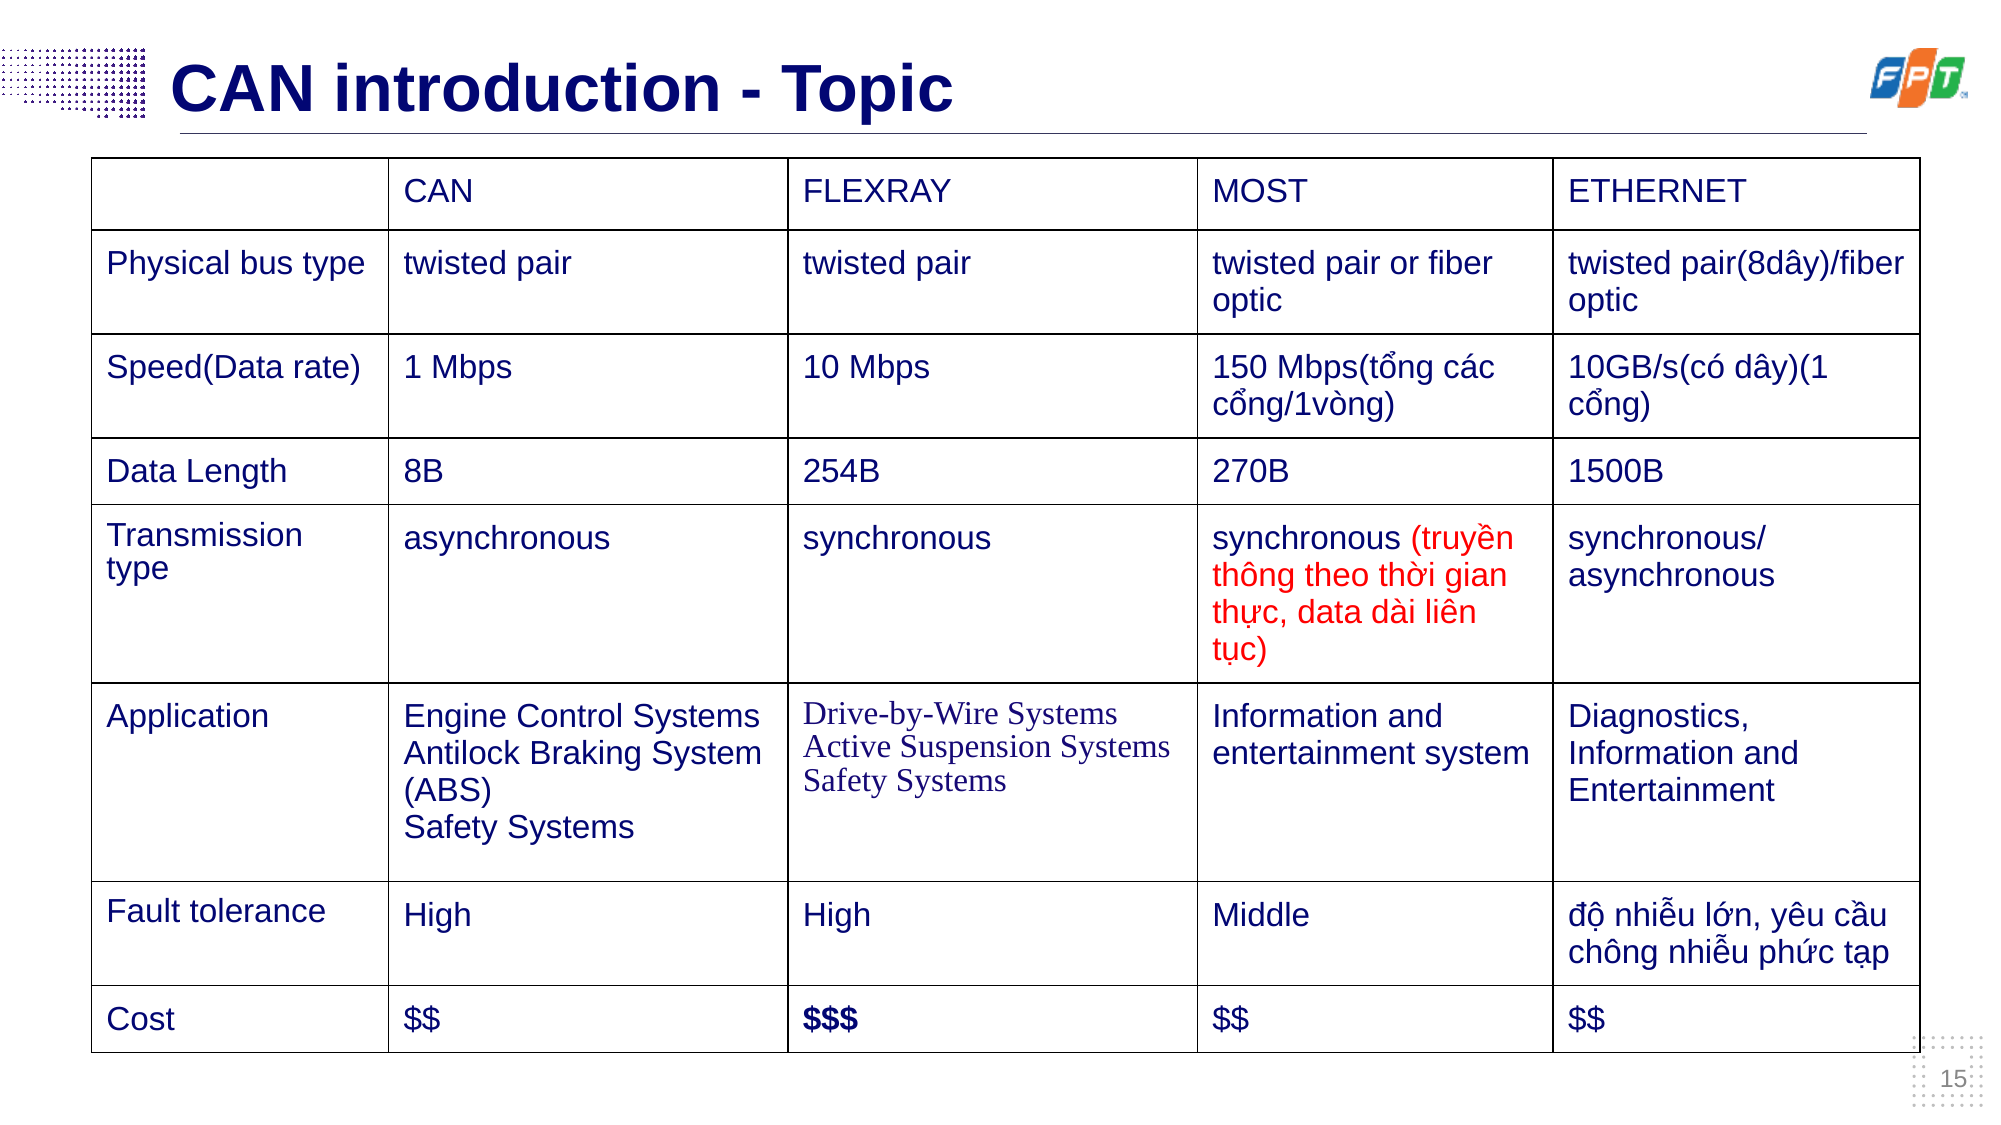

# CAN introduction - Topic
|  | CAN | FLEXRAY | MOST | ETHERNET |
| --- | --- | --- | --- | --- |
| Physical bus type | twisted pair | twisted pair | twisted pair or fiber optic | twisted pair(8dây)/fiber optic |
| Speed(Data rate) | 1 Mbps | 10 Mbps | 150 Mbps(tổng các cổng/1vòng) | 10GB/s(có dây)(1 cổng) |
| Data Length | 8B | 254B | 270B | 1500B |
| Transmission type | asynchronous | synchronous | synchronous (truyền thông theo thời gian thực, data dài liên tục) | synchronous/asynchronous |
| Application | Engine Control Systems Antilock Braking System (ABS) Safety Systems | Drive-by-Wire Systems Active Suspension Systems Safety Systems | Information and entertainment system | Diagnostics, Information and Entertainment |
| Fault tolerance | High | High | Middle | độ nhiễu lớn, yêu cầu chông nhiễu phức tạp |
| Cost | $$ | $$$ | $$ | $$ |
15